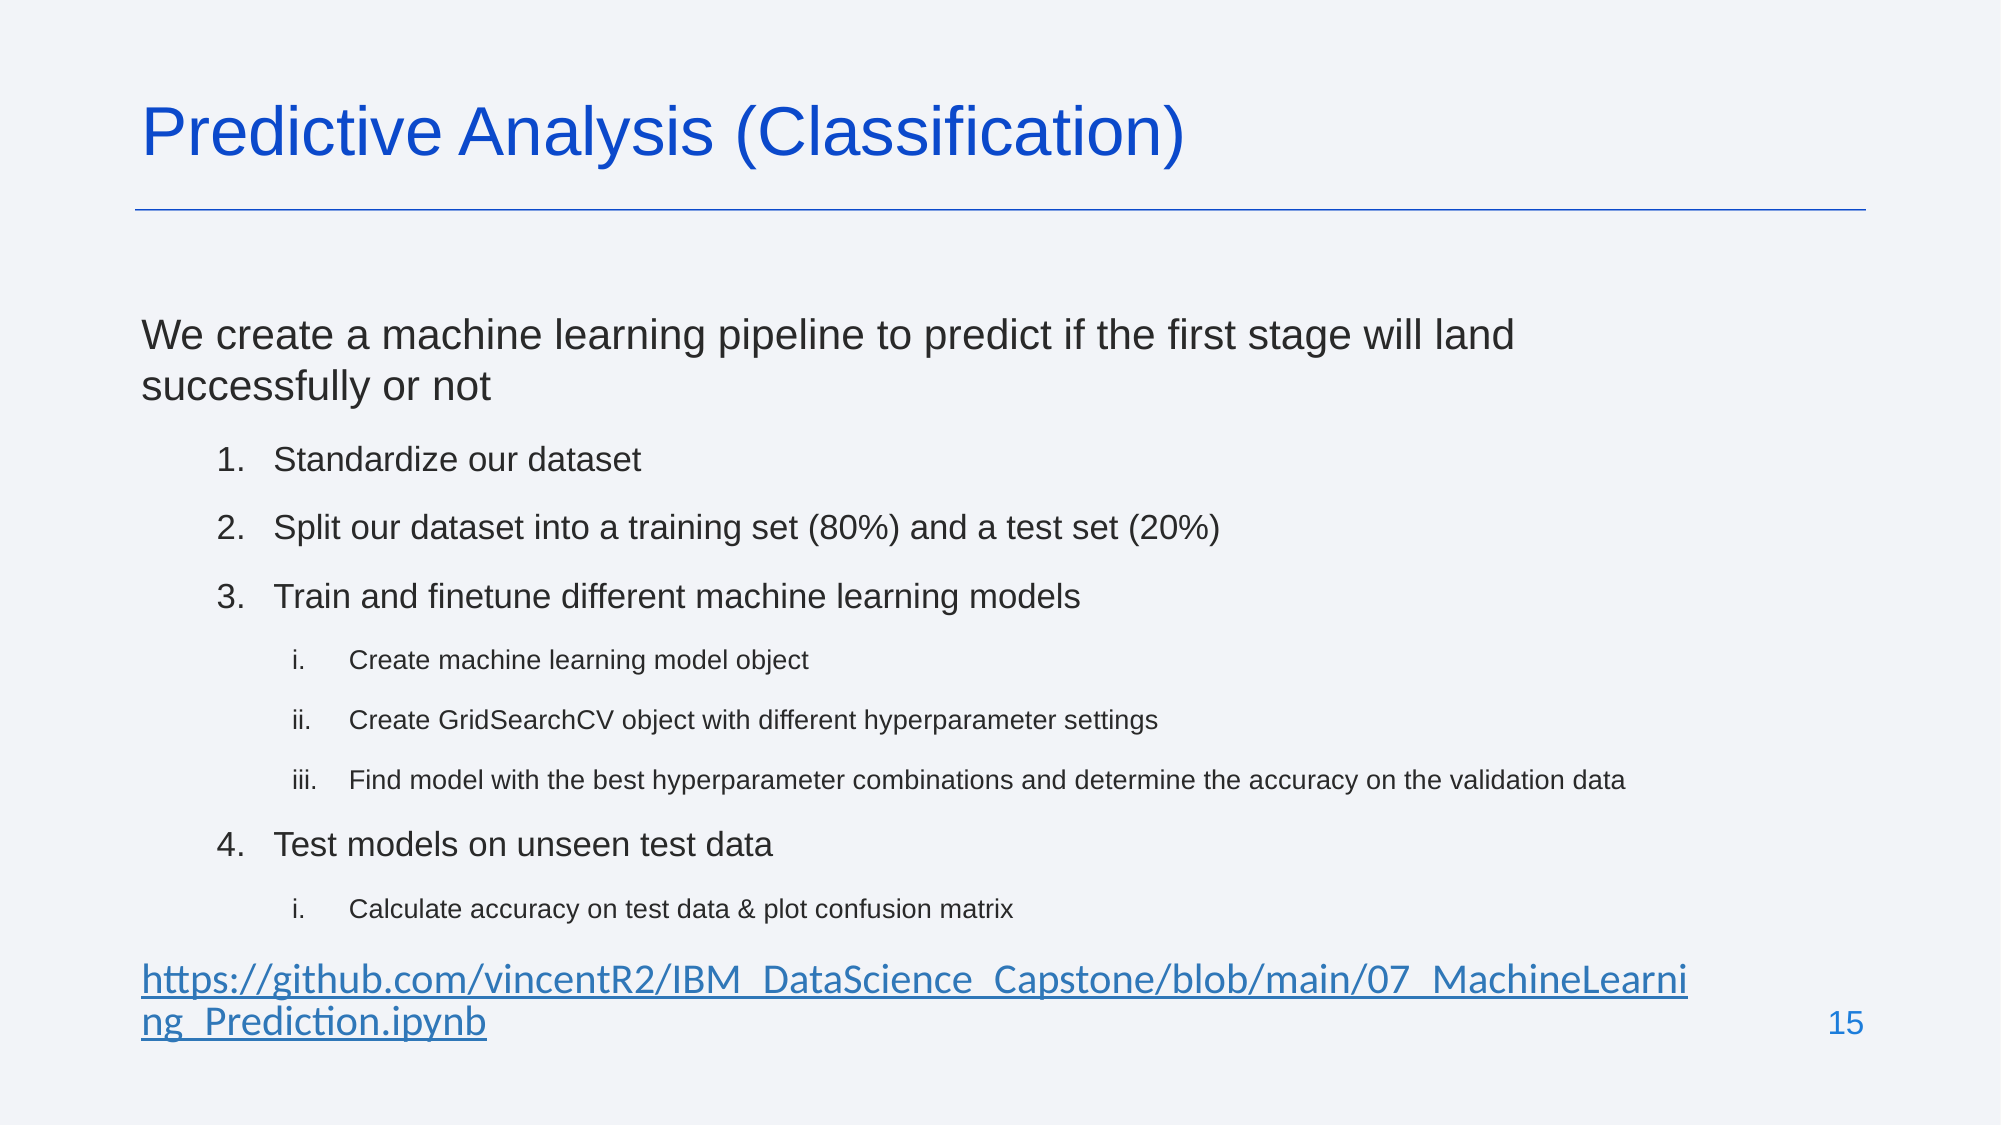

Predictive Analysis (Classification)
We create a machine learning pipeline to predict if the first stage will land successfully or not
Standardize our dataset
Split our dataset into a training set (80%) and a test set (20%)
Train and finetune different machine learning models
Create machine learning model object
Create GridSearchCV object with different hyperparameter settings
Find model with the best hyperparameter combinations and determine the accuracy on the validation data
Test models on unseen test data
Calculate accuracy on test data & plot confusion matrix
https://github.com/vincentR2/IBM_DataScience_Capstone/blob/main/07_MachineLearning_Prediction.ipynb
15